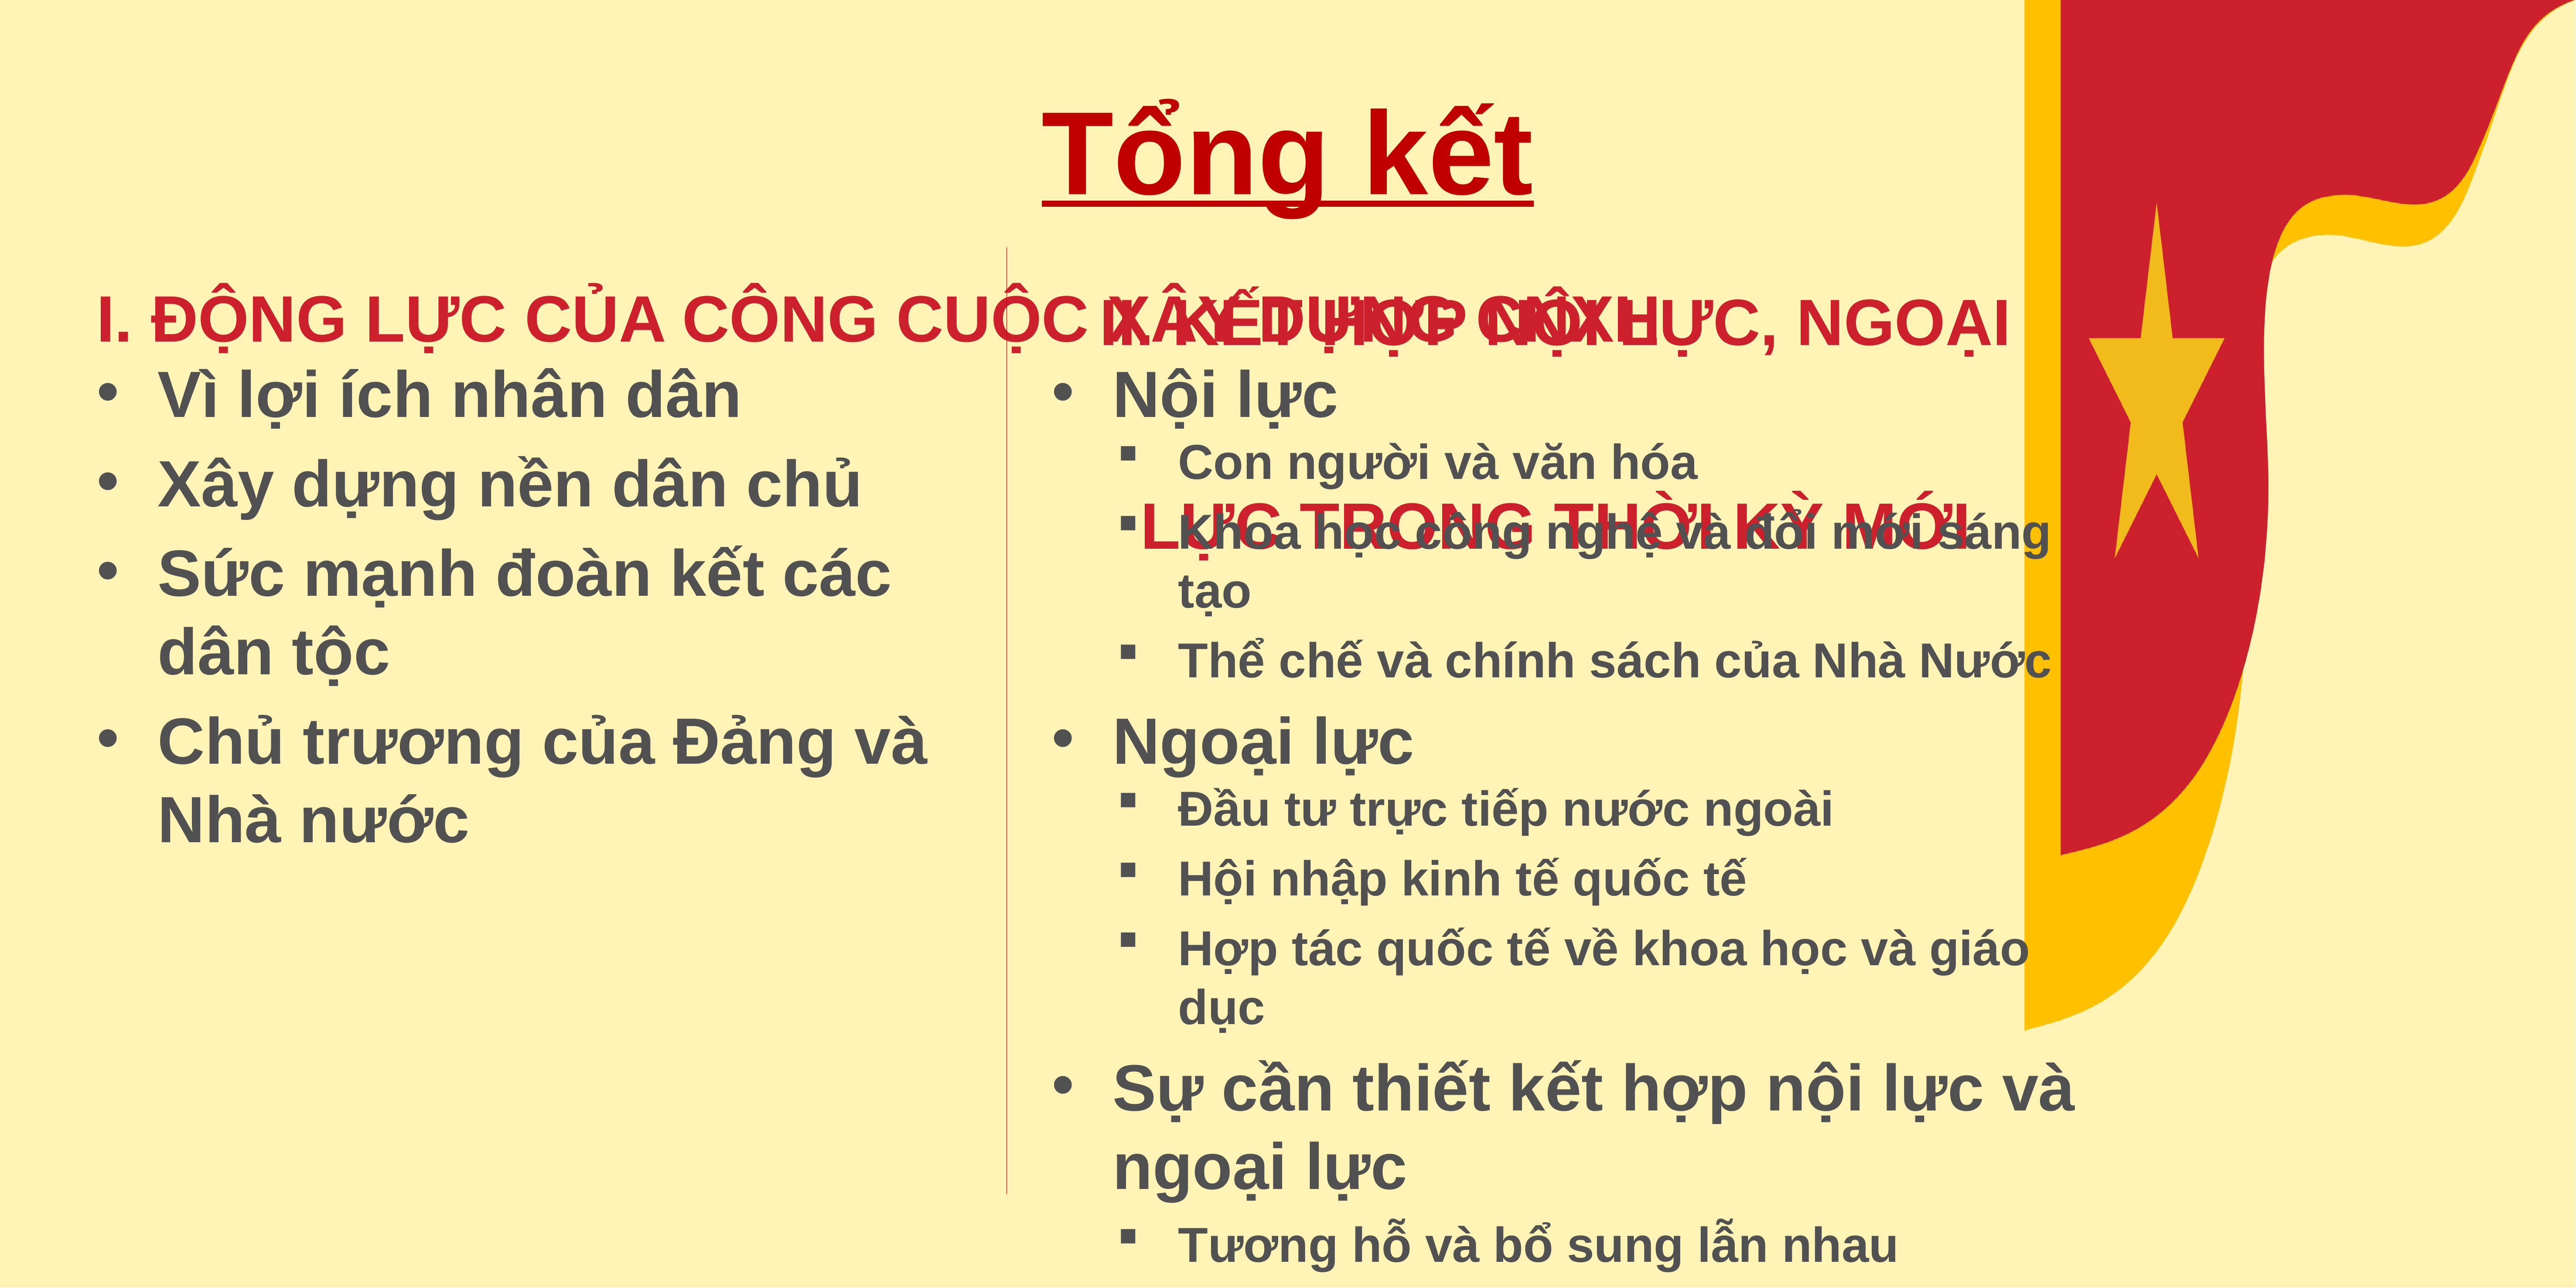

Tổng kết
I. ĐỘNG LỰC CỦA CÔNG CUỘC XÂY DỰNG CNXH
II. KẾT HỢP NỘI LỰC, NGOẠI LỰC TRONG THỜI KỲ MỚI

Vì lợi ích nhân dân
Xây dựng nền dân chủ
Sức mạnh đoàn kết các dân tộc
Chủ trương của Đảng và Nhà nước
Nội lực
Con người và văn hóa
Khoa học công nghệ và đổi mới sáng tạo
Thể chế và chính sách của Nhà Nước
Ngoại lực
Đầu tư trực tiếp nước ngoài
Hội nhập kinh tế quốc tế
Hợp tác quốc tế về khoa học và giáo dục
Sự cần thiết kết hợp nội lực và ngoại lực
Tương hỗ và bổ sung lẫn nhau
Tránh lệ thuộc vào mỗi ngoại lực
Tận dụng cơ hội, vượt qua thách thức